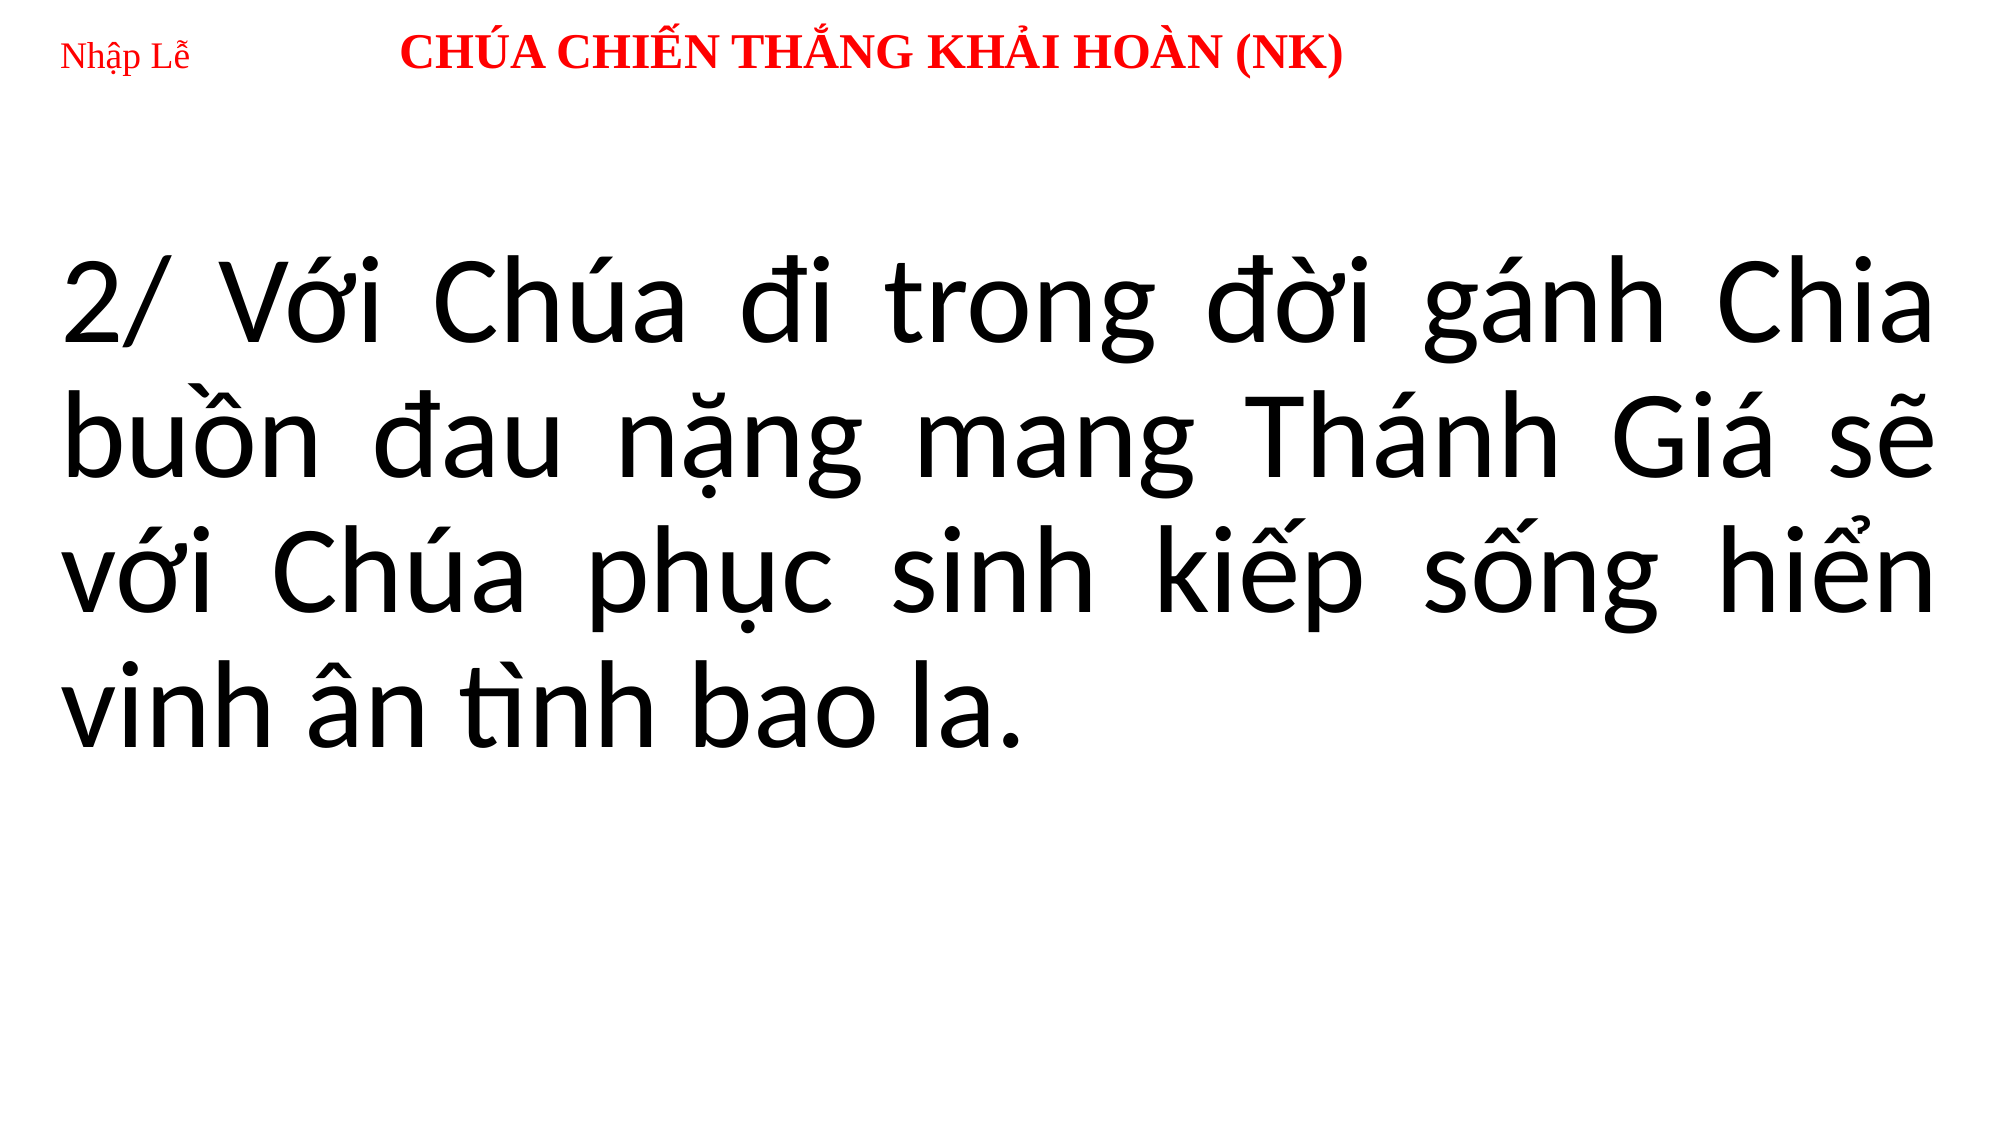

# Nhập Lễ                      CHÚA CHIẾN THẮNG KHẢI HOÀN (NK)
2/ Với Chúa đi trong đời gánh Chia buồn đau nặng mang Thánh Giá sẽ với Chúa phục sinh kiếp sống hiển vinh ân tình bao la.